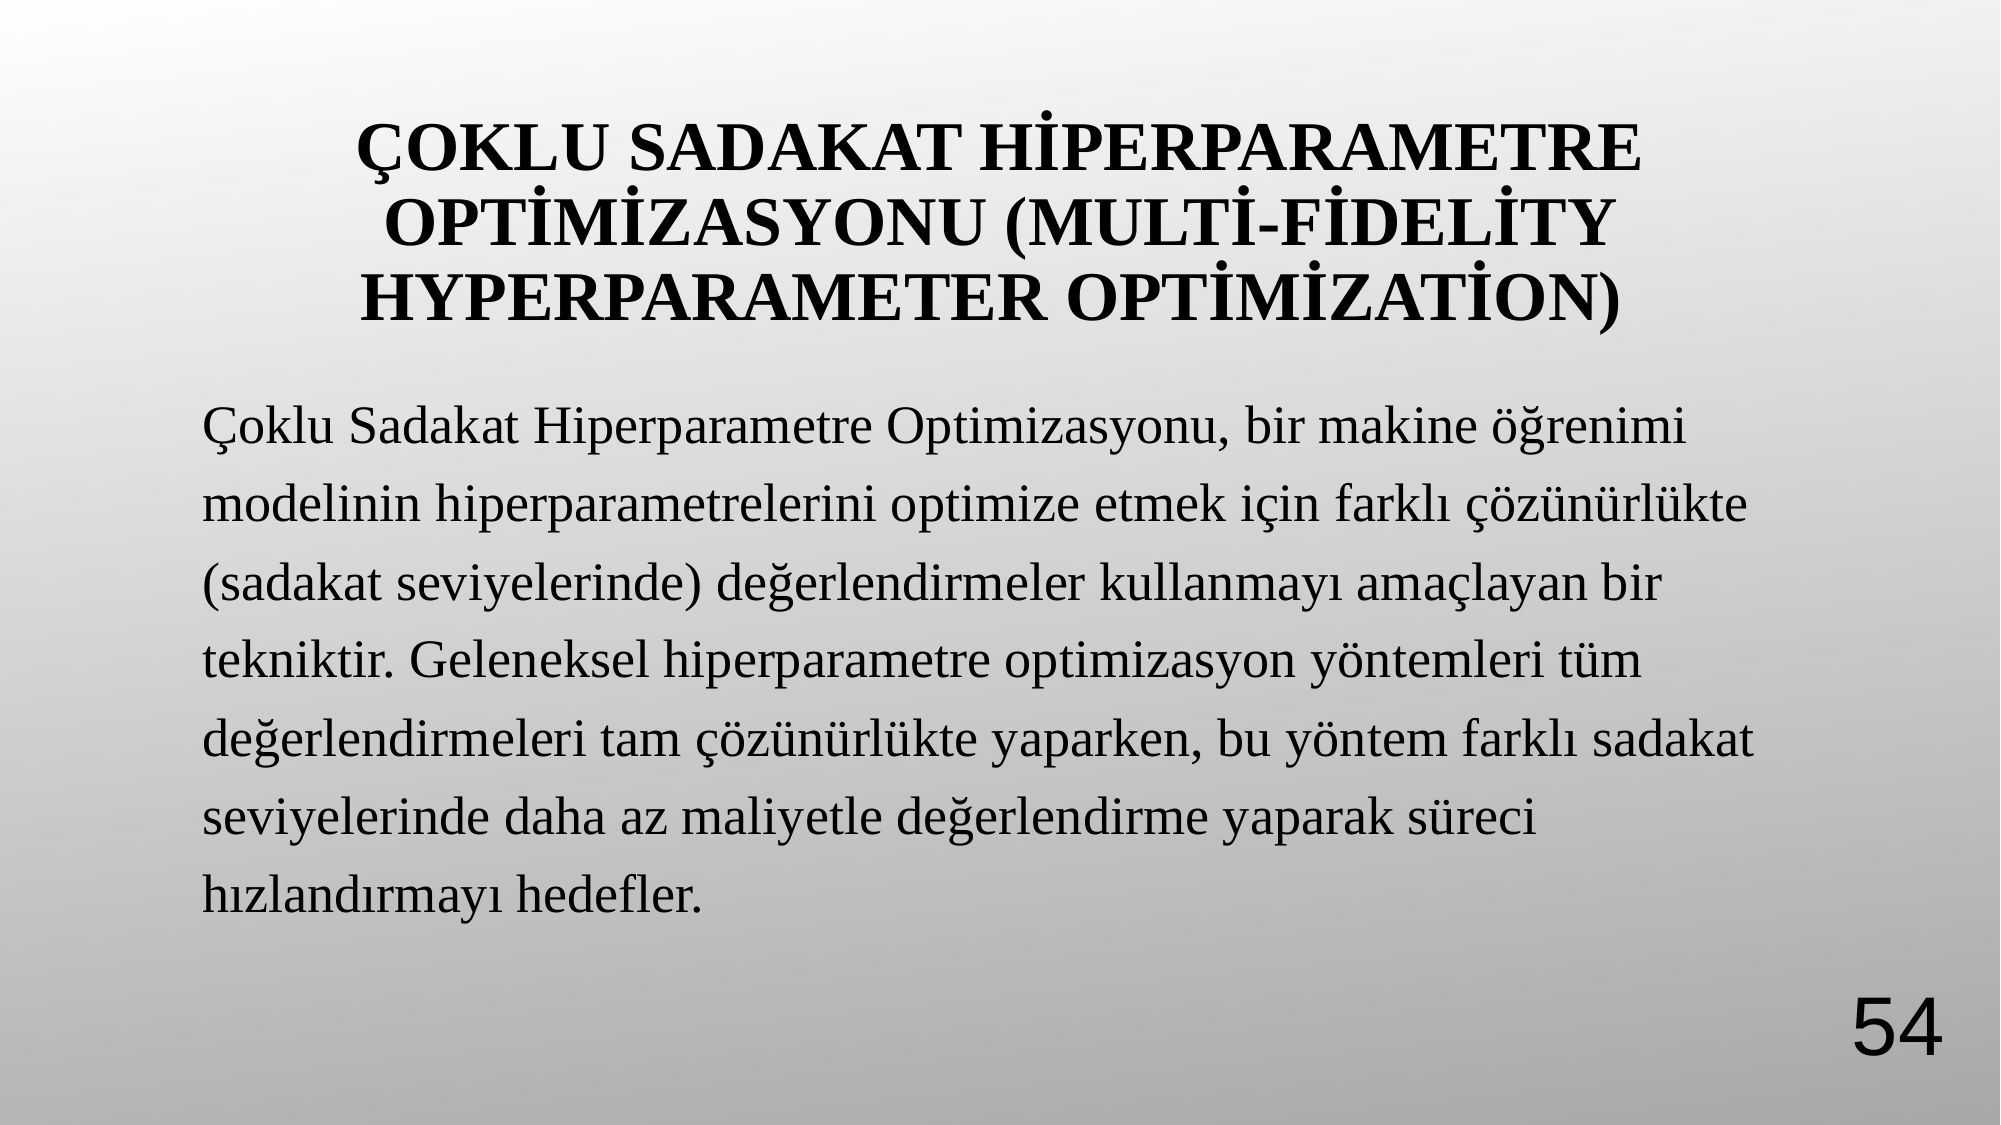

# Çoklu Sadakat Hiperparametre Optimizasyonu (Multi-Fidelity Hyperparameter Optimization)
Çoklu Sadakat Hiperparametre Optimizasyonu, bir makine öğrenimi modelinin hiperparametrelerini optimize etmek için farklı çözünürlükte (sadakat seviyelerinde) değerlendirmeler kullanmayı amaçlayan bir tekniktir. Geleneksel hiperparametre optimizasyon yöntemleri tüm değerlendirmeleri tam çözünürlükte yaparken, bu yöntem farklı sadakat seviyelerinde daha az maliyetle değerlendirme yaparak süreci hızlandırmayı hedefler.

54